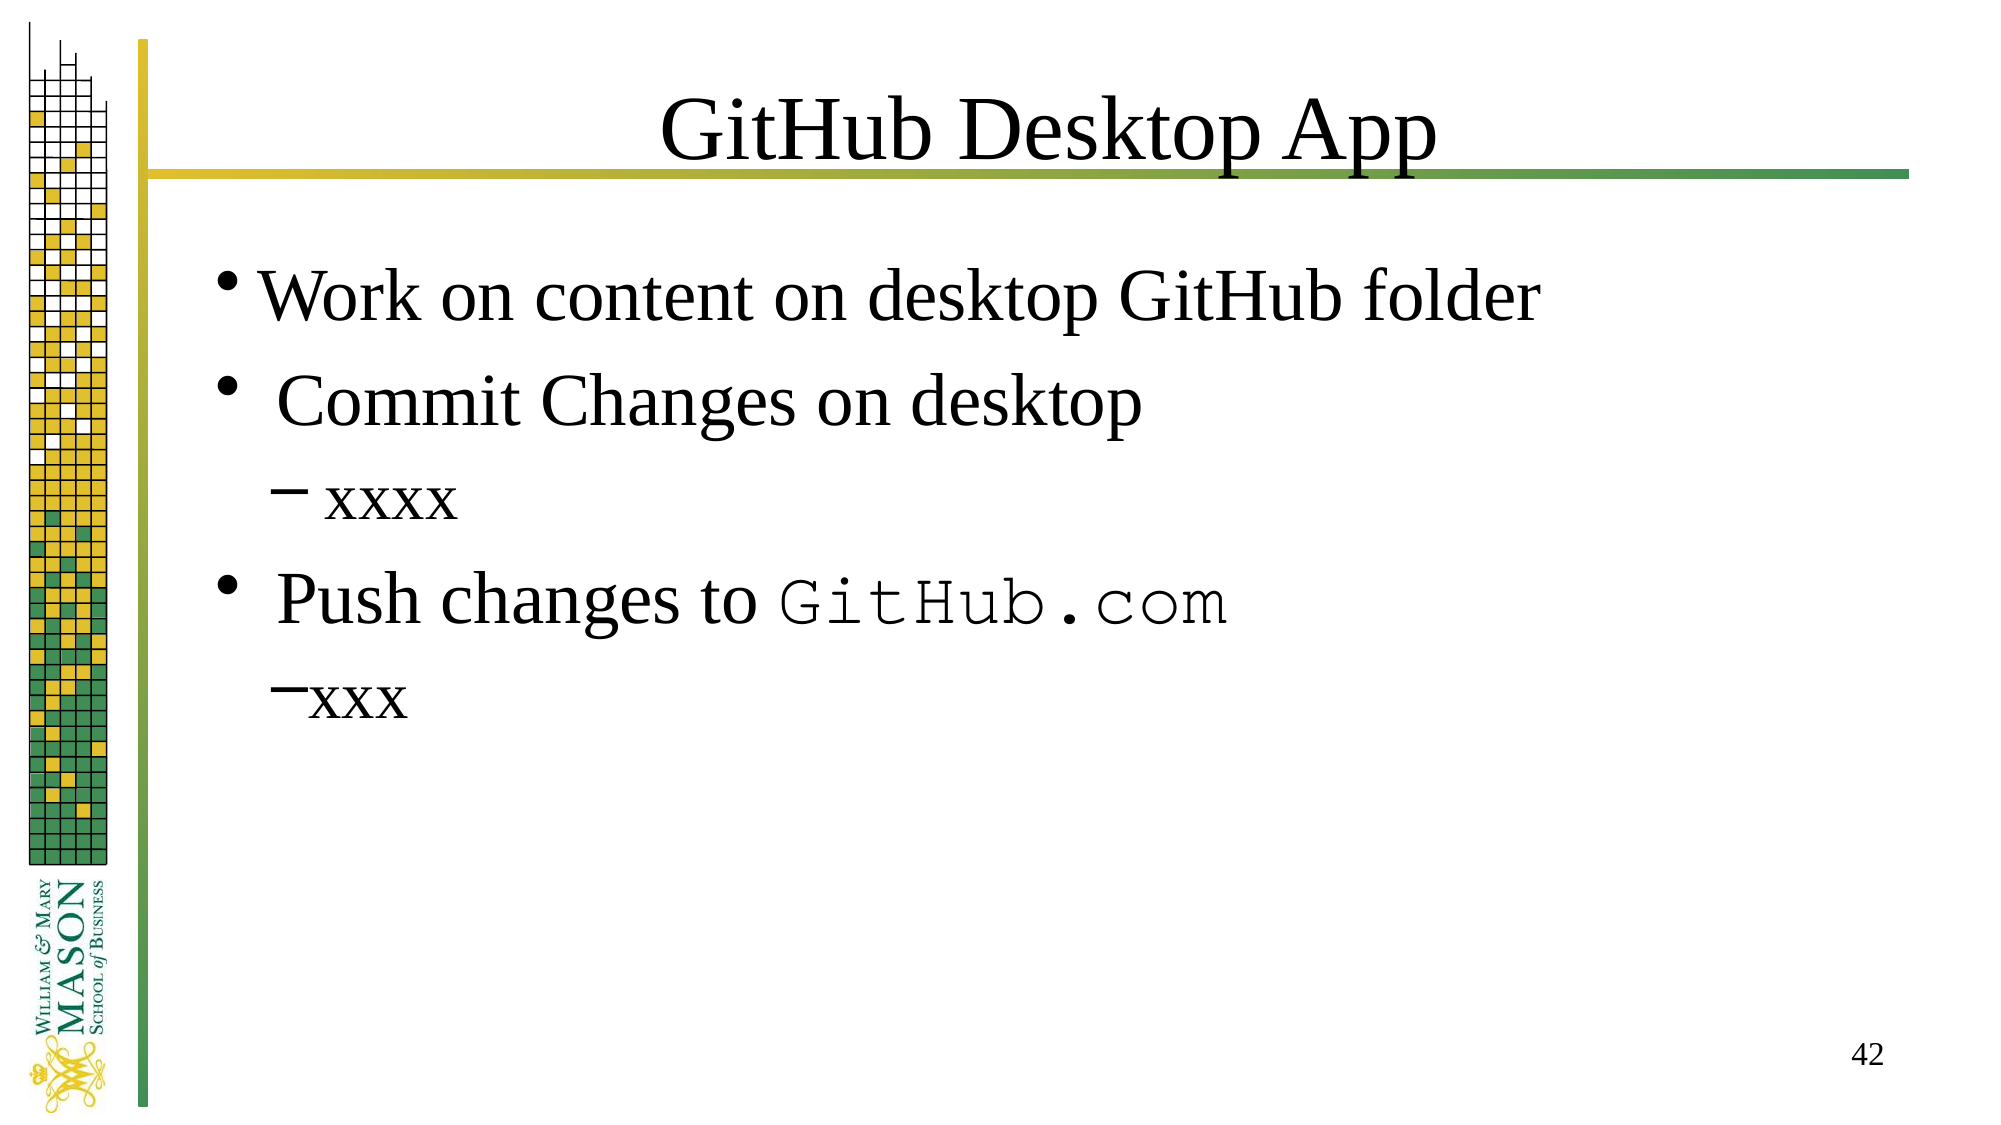

# GitHub Desktop App
Work on content on desktop GitHub folder
 Commit Changes on desktop
 xxxx
 Push changes to GitHub.com
xxx
42